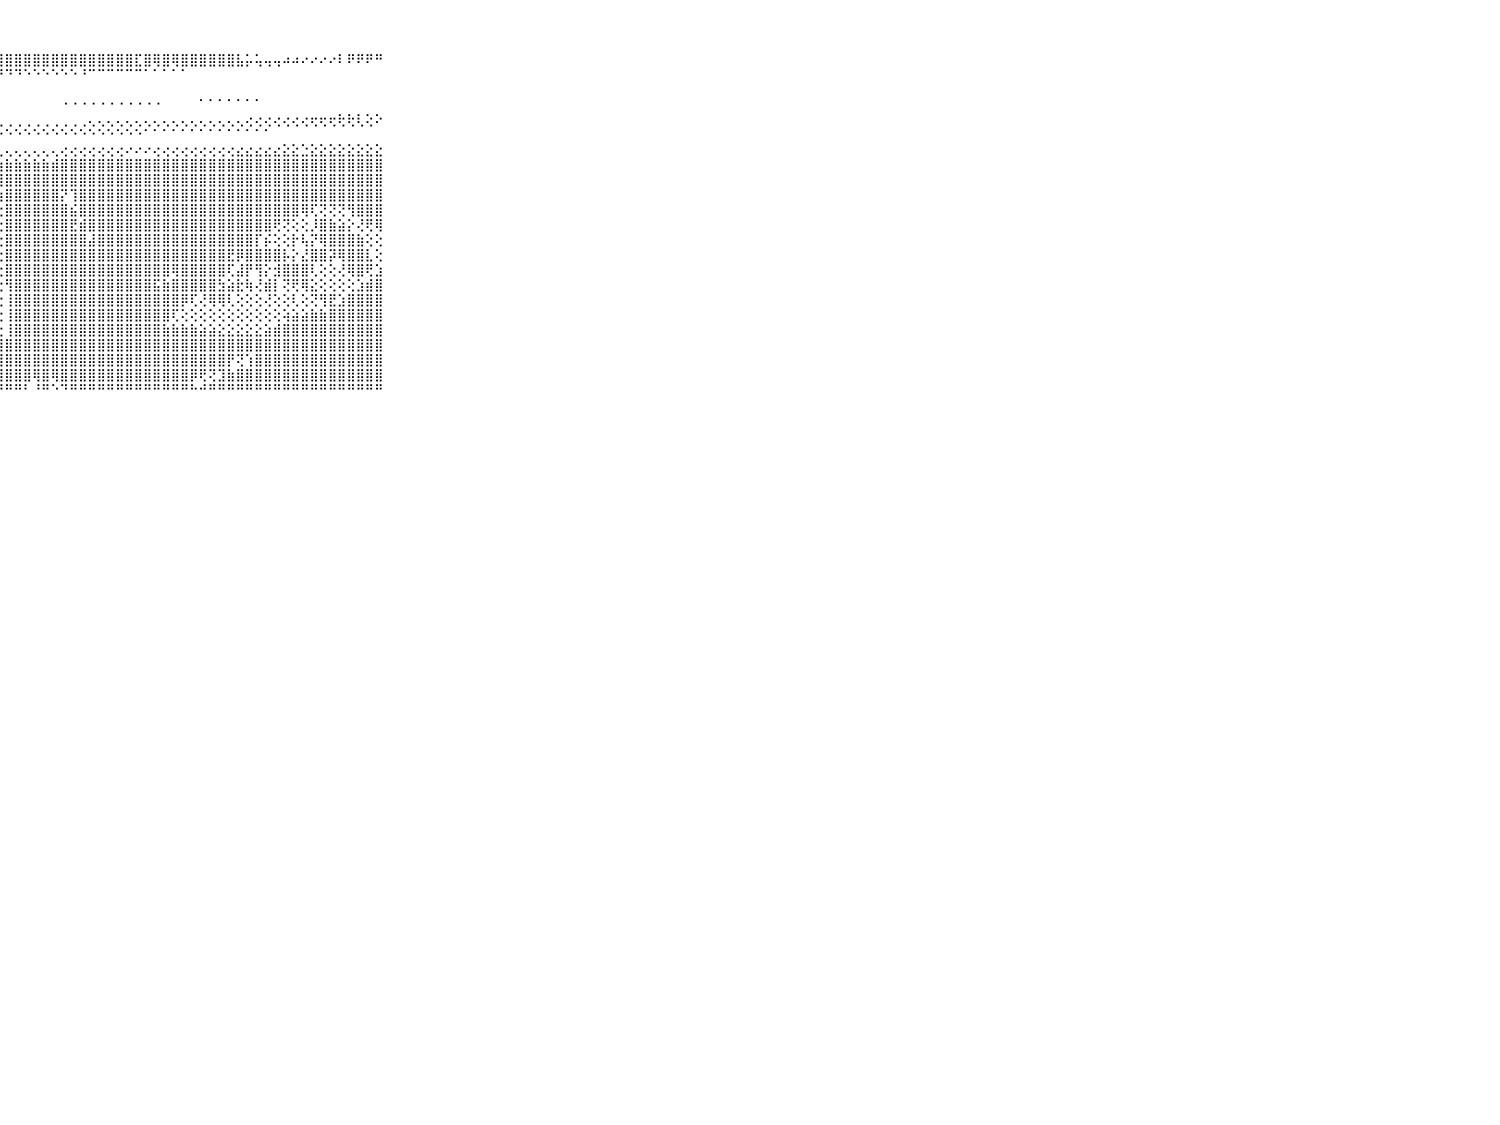

⠀⠀⠀⠀⠀⠀⠀⠀⠀⠀⠀⣿⣿⣿⣿⣿⣿⣿⣿⣿⣿⣿⣿⣿⣿⣿⣿⣿⣿⣿⣿⣿⣿⣿⣿⣿⣿⣿⣿⣿⣿⣿⣏⣿⢿⣿⢿⣿⣿⣿⣿⣿⣿⣧⡥⢥⢤⢤⠴⠴⠔⠔⠔⠔⠇⠟⠟⠟⠛⠀⠀⠀⠀⠀⠀⠀⠀⠀⠀⠀⠀
⠀⠀⠀⠀⠀⠀⠀⠀⠀⠀⠀⠟⠟⠟⠏⠝⠝⠝⠝⠝⠝⠝⠙⠙⠙⠙⠙⠙⠙⠙⠑⠑⠑⠑⠑⠑⠘⠉⠉⠉⠉⠉⠉⠁⠁⠁⠁⠁⠀⠀⠀⠀⠀⠀⠀⠀⠀⠀⠀⠀⠀⠀⠀⠀⠀⠀⠀⠀⠀⠀⠀⠀⠀⠀⠀⠀⠀⠀⠀⠀⠀
⠀⠀⠀⠀⠀⠀⠀⠀⠀⠀⠀⠀⠀⠀⠀⠀⠀⠀⠀⠀⠀⠀⠀⠀⠀⠀⠀⠀⠀⠀⠀⠀⠀⠀⠀⠀⠀⠀⠀⠀⠀⠀⠀⠀⠀⠀⠀⠀⠀⠀⠀⠀⠀⠀⠀⠀⠀⠀⠀⠀⠀⠀⠀⠀⠀⠀⠀⠀⠀⠀⠀⠀⠀⠀⠀⠀⠀⠀⠀⠀⠀
⠀⠀⠀⠀⠀⠀⠀⠀⠀⠀⠀⠀⠄⠄⠄⠄⠄⠄⠄⠄⠄⠄⠄⠄⠄⠄⠄⠄⠀⠀⠀⠀⠀⠀⠐⠐⠐⠐⠐⠐⠐⠐⠐⠐⠐⠀⠀⠀⠀⠁⠁⠁⠁⠁⠁⠁⠀⠀⠀⠀⠀⠀⠀⠀⠀⠀⠀⠀⠀⠀⠀⠀⠀⠀⠀⠀⠀⠀⠀⠀⠀
⠀⠀⠀⠀⠀⠀⠀⠀⠀⠀⠀⠀⢁⢁⢁⢁⢁⢁⢁⢑⢁⢁⢁⢁⢁⢁⢁⢀⢀⢀⢀⢀⢀⢀⢀⢀⢀⢄⢄⢄⢄⢄⢄⢄⢄⢄⢄⢄⢄⢄⢄⢄⢄⢄⢔⢔⢔⢔⢔⢔⢔⢖⢖⢖⢗⢗⢇⢕⠕⠀⠀⠀⠀⠀⠀⠀⠀⠀⠀⠀⠀
⠀⠀⠀⠀⠀⠀⠀⠀⠀⠀⠀⠕⠕⠕⠕⠕⠕⠕⠑⠑⠑⠑⠑⠑⠑⠑⠑⠑⠑⠑⠑⠑⠑⠑⠑⠑⠑⠑⠑⠑⠑⠑⠑⠁⠁⠁⠁⠁⠁⠁⠁⠁⠁⠁⠁⠁⠁⠀⠀⠀⠀⠀⠀⠀⠀⠀⠀⠀⠀⠀⠀⠀⠀⠀⠀⠀⠀⠀⠀⠀⠀
⠀⠀⠀⠀⠀⠀⠀⠀⠀⠀⠀⢀⢄⢄⢄⢄⢄⢄⢄⢄⢄⢄⢄⢄⢄⢄⢄⢄⢄⢄⢄⢄⢄⢄⢔⢔⢔⢔⢔⢔⢔⠔⠔⠔⢔⢔⢔⢔⢔⢔⢔⢔⢔⣔⣔⣔⣔⣔⣕⣕⣑⣕⣕⣕⣕⣕⣕⣕⣕⠀⠀⠀⠀⠀⠀⠀⠀⠀⠀⠀⠀
⠀⠀⠀⠀⠀⠀⠀⠀⠀⠀⠀⣶⣷⣷⣶⣷⣷⣷⣷⣷⣷⣷⣷⣷⣷⣷⣷⣷⣷⣷⣷⣷⣷⣾⣿⣿⣿⣿⣿⣿⣿⣿⣿⣿⣿⣿⣿⣿⣿⣿⣿⣿⣿⣿⣿⣿⣿⣿⣿⣿⣿⣿⣿⣿⣿⣿⣿⣿⣿⠀⠀⠀⠀⠀⠀⠀⠀⠀⠀⠀⠀
⠀⠀⠀⠀⠀⠀⠀⠀⠀⠀⠀⣿⣿⣿⣿⣿⣿⣿⣿⣿⣿⣿⣿⣿⣿⢿⢿⣿⣿⣿⣿⣿⣿⣿⣿⣿⣿⣿⣿⣿⣿⣿⣿⣿⣿⣿⣿⣿⣿⣿⣿⣿⣿⣿⣿⣿⣿⣿⣿⣿⣿⣿⣿⣿⣿⣿⣿⣿⣿⠀⠀⠀⠀⠀⠀⠀⠀⠀⠀⠀⠀
⠀⠀⠀⠀⠀⠀⠀⠀⠀⠀⠀⢸⣿⣿⣿⣿⣿⣿⣿⣿⣿⣿⣿⣿⣿⢕⢅⢳⣿⣿⣿⣿⣿⣿⡝⢹⣿⣿⣿⣿⣿⣿⣿⣿⣿⣿⣿⣿⣿⣿⣿⣿⣿⣿⣿⣿⣿⣿⣿⣿⣿⣿⣿⣿⣿⣿⣿⣿⣿⠀⠀⠀⠀⠀⠀⠀⠀⠀⠀⠀⠀
⠀⠀⠀⠀⠀⠀⠀⠀⠀⠀⠀⢜⣿⣿⣿⣿⣿⣿⣿⣿⣿⣿⣿⣿⣿⢕⠅⢗⣿⣿⣿⣿⣿⣿⣿⣮⣿⣿⣿⣿⣿⣿⣿⣿⣿⣿⣿⣿⣿⣿⣿⣿⣿⣿⣿⣿⣿⣿⣿⣿⢿⢏⢝⢝⢝⢻⣿⣿⣿⠀⠀⠀⠀⠀⠀⠀⠀⠀⠀⠀⠀
⠀⠀⠀⠀⠀⠀⠀⠀⠀⠀⠀⢕⣿⣿⣿⣿⣿⣿⣿⣿⣿⣿⣿⣿⣿⢕⢑⢕⣿⣿⣿⣿⣿⣿⣿⣟⣾⣿⣿⣿⣿⣿⣿⣿⣿⣿⣿⣿⣿⣿⣿⣿⣿⣿⣿⣿⣿⢟⢝⢕⢕⡸⣿⣷⣵⡕⢜⢟⢿⠀⠀⠀⠀⠀⠀⠀⠀⠀⠀⠀⠀
⠀⠀⠀⠀⠀⠀⠀⠀⠀⠀⠀⠁⣿⣿⣿⣿⣿⣿⣿⣿⣿⣿⣿⣿⣿⢕⢕⢕⣿⣿⣿⣿⣿⣿⣿⣿⣿⣼⣿⣿⣿⣿⣿⣿⣿⣿⣿⣿⣿⣿⣿⣿⣿⣿⣿⡏⡮⢕⢕⡗⢧⡝⢿⣿⣿⣿⣷⢕⢕⠀⠀⠀⠀⠀⠀⠀⠀⠀⠀⠀⠀
⠀⠀⠀⠀⠀⠀⠀⠀⠀⠀⠀⠀⣿⣿⣿⣿⣿⣿⣿⣿⣿⣿⣿⣿⣿⡕⢕⢕⣿⣿⣿⣿⣿⣿⣿⣿⣿⣿⣿⣿⣿⣿⣿⣿⣿⣿⣿⣿⣿⣿⣿⣿⣟⡿⣿⣿⣿⣿⡧⡕⣜⣿⣿⡽⢿⣿⣿⣇⢕⠀⠀⠀⠀⠀⠀⠀⠀⠀⠀⠀⠀
⠀⠀⠀⠀⠀⠀⠀⠀⠀⠀⠀⠀⣿⣿⣿⣿⣿⣿⣿⣿⣿⣿⣿⣿⣿⣷⢕⢕⣿⣿⣿⣿⣿⣿⣿⣿⣿⣿⣿⣿⣿⣿⣿⣿⣿⣿⢿⣿⣿⣿⣿⣿⢏⣼⡟⢻⡕⣺⣿⣿⣿⢇⢕⢕⢜⢿⣿⢟⣱⠀⠀⠀⠀⠀⠀⠀⠀⠀⠀⠀⠀
⠀⠀⠀⠀⠀⠀⠀⠀⠀⠀⠀⠀⢹⣿⣿⣿⣿⣿⣿⣿⣿⣿⣿⣿⣿⣿⢕⢕⢻⣿⣿⣿⣿⣿⣿⣿⣿⣿⣿⣿⣿⣿⣿⣿⣯⣷⣿⣿⣿⣿⣿⣳⣵⣗⢷⢜⣾⡇⢝⢟⢿⣕⢕⢕⢕⢕⣱⣾⣿⠀⠀⠀⠀⠀⠀⠀⠀⠀⠀⠀⠀
⠀⠀⠀⠀⠀⠀⠀⠀⠀⠀⠀⠀⢸⣿⣿⣿⣿⣿⣿⣿⣿⣿⣿⣿⣿⣿⢕⢕⢸⣿⣿⣿⣿⣿⣿⣿⣿⣿⣿⣿⣿⣿⣿⣿⣿⣿⣿⡿⢏⢜⢿⢿⢇⢕⢕⢕⢜⢕⢕⢇⢕⢝⢻⣟⣱⣿⣿⣿⣿⠀⠀⠀⠀⠀⠀⠀⠀⠀⠀⠀⠀
⠀⠀⠀⠀⠀⠀⠀⠀⠀⠀⠀⠀⢸⣿⣿⣿⣿⣿⣿⣿⣿⣿⣿⣿⣿⣿⢕⢕⢸⣿⣿⣿⣿⣿⣿⣿⣿⣿⣿⣿⣿⣿⣿⣿⣿⣿⢏⢕⢕⢕⢕⢕⢕⢕⢕⢕⢕⢕⢵⣵⣵⣷⣷⣿⣿⣿⣿⣿⣿⠀⠀⠀⠀⠀⠀⠀⠀⠀⠀⠀⠀
⠀⠀⠀⠀⠀⠀⠀⠀⠀⠀⠀⢀⣸⣿⣿⣿⣿⣿⣿⣿⣿⣿⣿⣿⣿⣿⢕⢕⢸⣿⣿⣿⣿⣿⣿⣿⣿⣿⣿⣿⣿⣿⣿⣿⣿⣷⣷⣷⣷⣵⣵⣕⣕⣕⣕⣕⣵⣾⣿⣿⣿⣿⣿⣿⣿⣿⣿⣿⣿⠀⠀⠀⠀⠀⠀⠀⠀⠀⠀⠀⠀
⠀⠀⠀⠀⠀⠀⠀⠀⠀⠀⠀⣿⣿⣿⣿⣿⣿⣿⣿⣿⣿⣿⣿⣿⣿⣿⣿⣿⣿⣿⣿⣿⣿⣿⣿⣿⣿⣿⣿⣿⣿⣿⣿⣿⣿⣿⣿⣿⣿⣿⣿⣿⣿⣿⣿⣿⣿⣿⣿⣿⣿⣿⣿⣿⣿⣿⣿⣿⣿⠀⠀⠀⠀⠀⠀⠀⠀⠀⠀⠀⠀
⠀⠀⠀⠀⠀⠀⠀⠀⠀⠀⠀⣿⣿⣿⣿⣿⣿⣿⣿⣿⣿⣿⣿⣿⣿⣿⣿⣿⣿⣿⣿⣿⣿⣿⣿⣿⣿⣿⣿⣿⣿⣿⣿⣿⣿⣿⣿⣿⣿⣿⣿⣿⡟⢝⢱⣿⣿⣿⣿⣿⣿⣿⣿⣿⣿⣿⣿⣿⣿⠀⠀⠀⠀⠀⠀⠀⠀⠀⠀⠀⠀
⠀⠀⠀⠀⠀⠀⠀⠀⠀⠀⠀⢿⣿⣿⣿⣿⣿⣿⣿⣿⣿⣿⣿⣿⡿⢿⣿⣿⣿⣿⣿⢿⣿⢿⣿⣿⣿⣿⣿⣿⣿⣿⣿⣿⣿⣿⣿⣿⡿⢟⢝⣹⣷⣿⣿⣿⣿⣿⣿⣿⣿⣿⣿⣿⣿⣿⣿⣿⣿⠀⠀⠀⠀⠀⠀⠀⠀⠀⠀⠀⠀
⠀⠀⠀⠀⠀⠀⠀⠀⠀⠀⠀⠚⠛⠙⠛⠛⠛⠛⠛⠛⠛⠛⠛⠛⠓⠚⠓⠛⠛⠛⠃⠘⠛⠑⠙⠛⠛⠛⠛⠛⠛⠛⠛⠛⠛⠛⠛⠛⠓⠚⠛⠛⠛⠛⠛⠛⠛⠛⠛⠛⠛⠛⠛⠛⠛⠛⠛⠛⠛⠀⠀⠀⠀⠀⠀⠀⠀⠀⠀⠀⠀